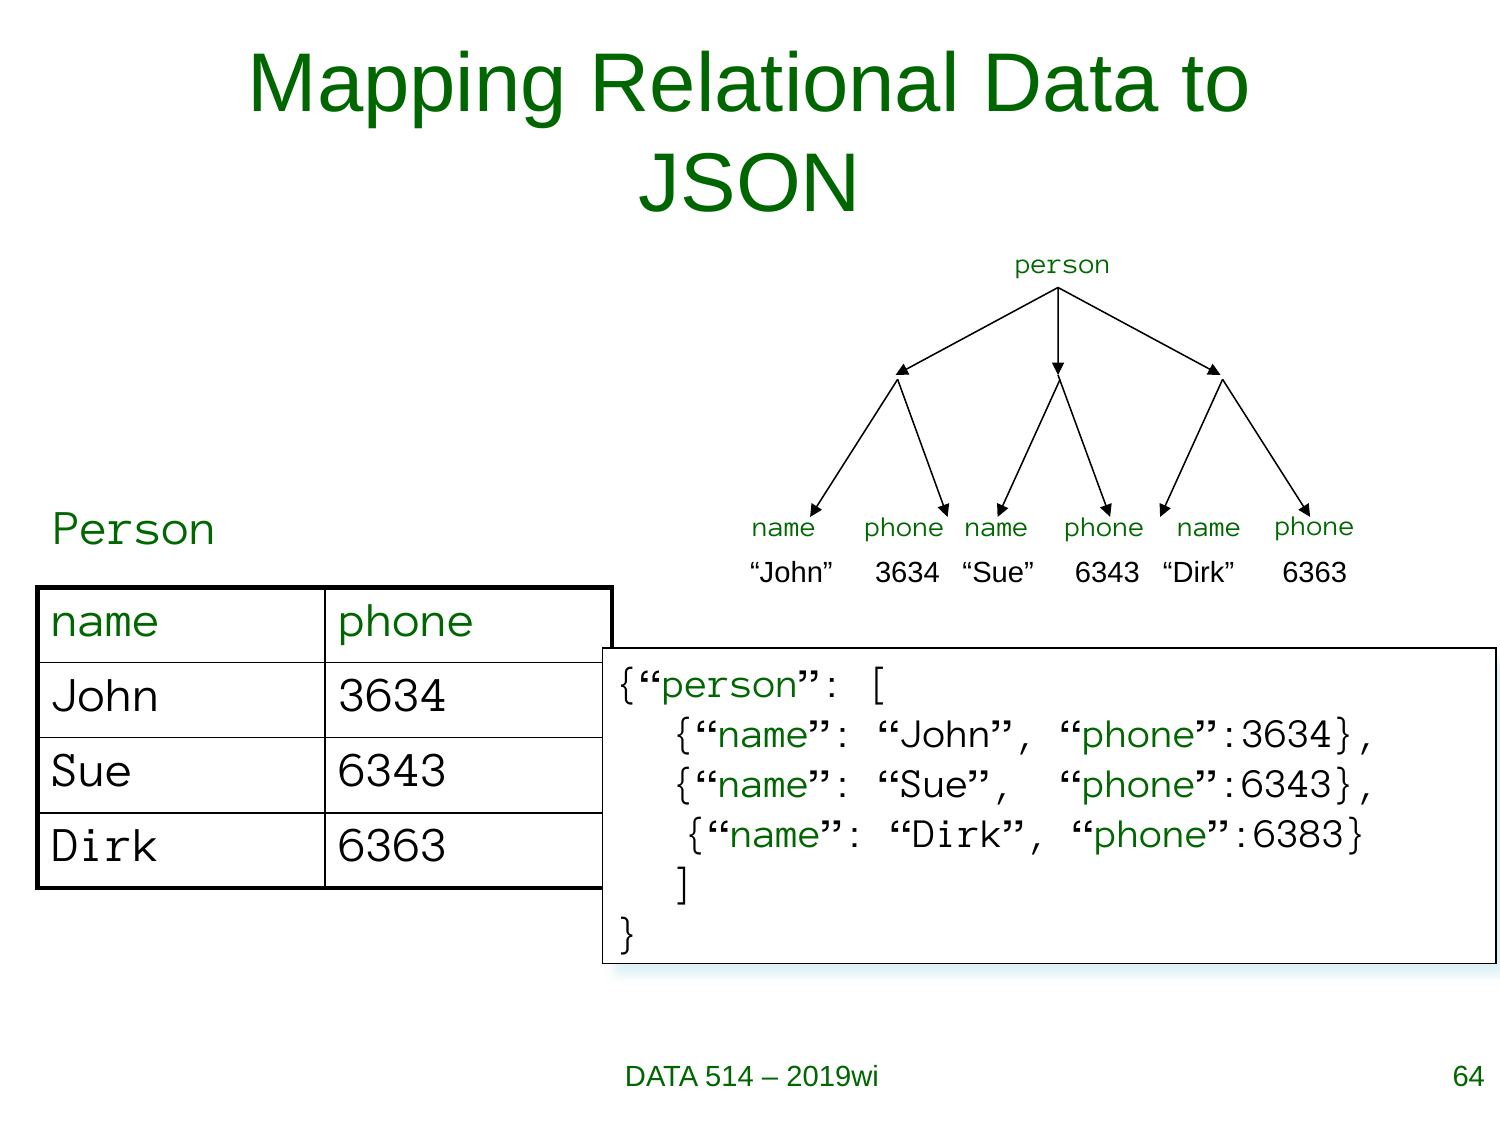

# Mapping Relational Data to JSON
person

Person
phone
name
phone
name
phone
name
“John”
3634
“Sue”
6343
“Dirk”
6363
| name | phone |
| --- | --- |
| John | 3634 |
| Sue | 6343 |
| Dirk | 6363 |
{“person”: [
{“name”: “John”, “phone”:3634},
{“name”: “Sue”,  “phone”:6343},
   {“name”: “Dirk”, “phone”:6383}
]
}
DATA 514 – 2019wi
64